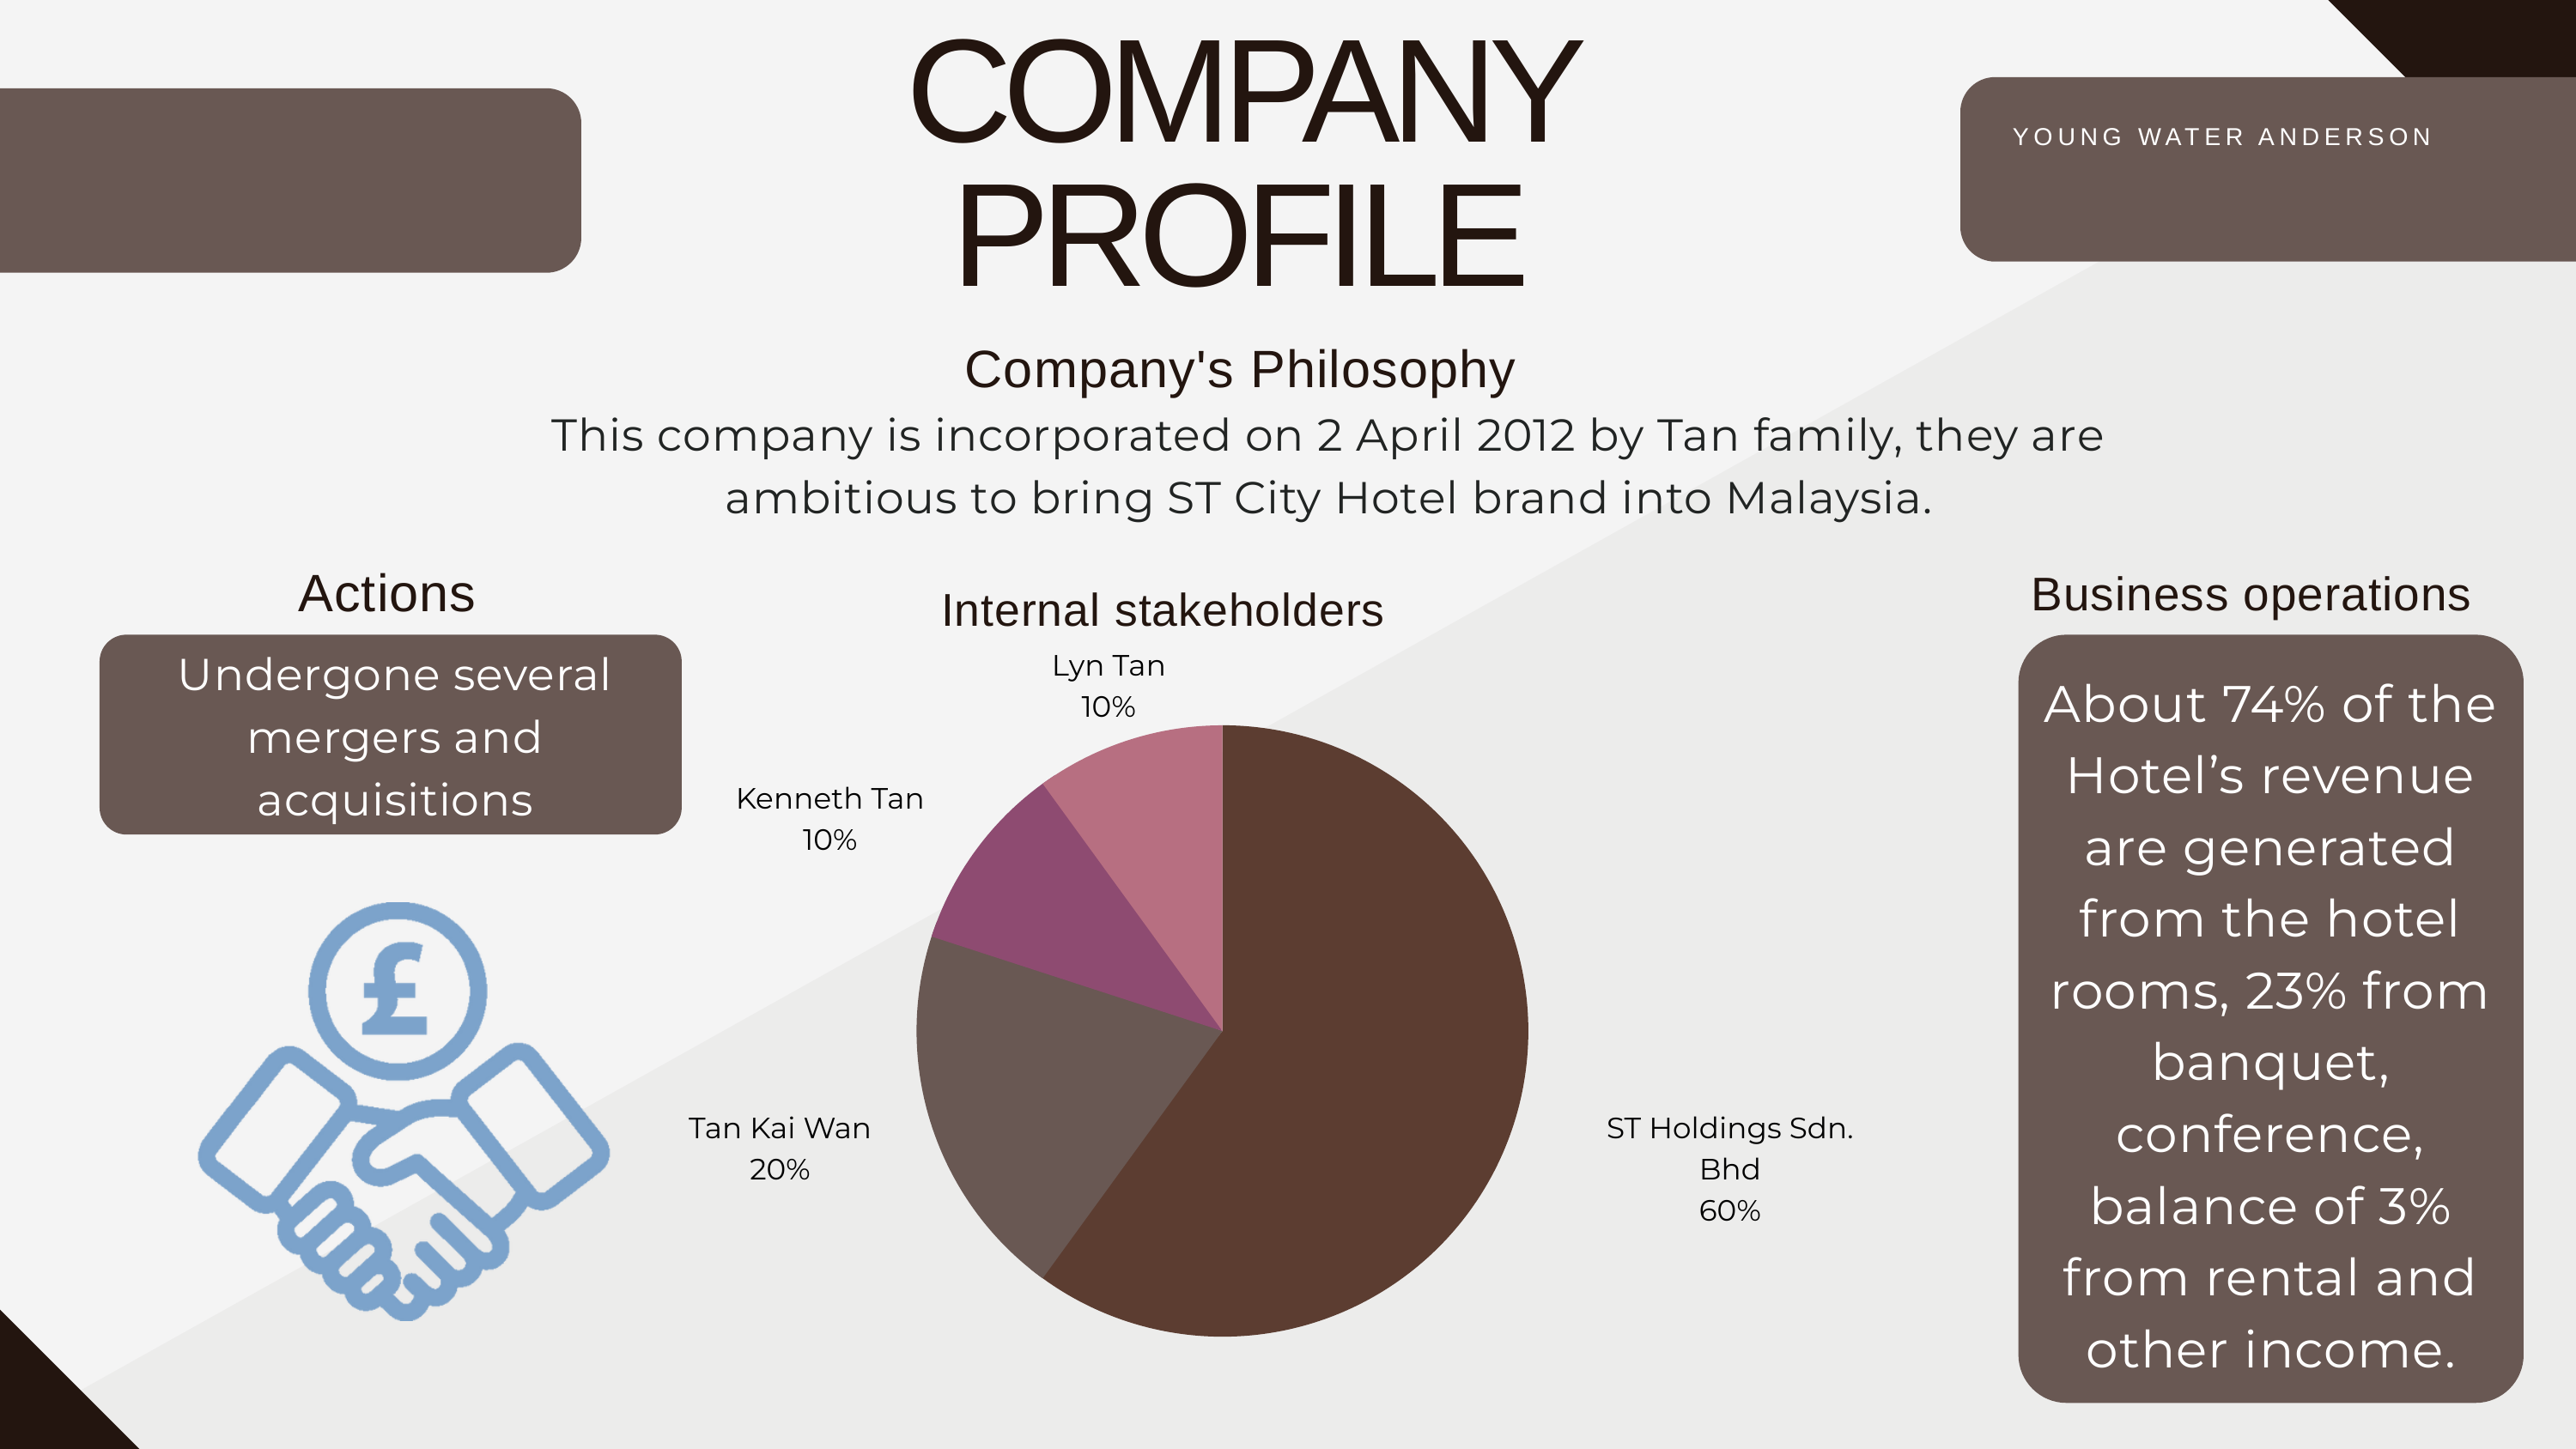

COMPANY PROFILE

YOUNG WATER ANDERSON
Company's Philosophy
This company is incorporated on 2 April 2012 by Tan family, they are ambitious to bring ST City Hotel brand into Malaysia.
Actions
 Business operations
Internal stakeholders

Undergone several mergers and acquisitions
Lyn Tan
10%

Kenneth Tan
10%
Tan Kai Wan
20%
ST Holdings Sdn. Bhd
60%
About 74% of the Hotel’s revenue are generated from the hotel rooms, 23% from banquet, conference, balance of 3% from rental and other income.